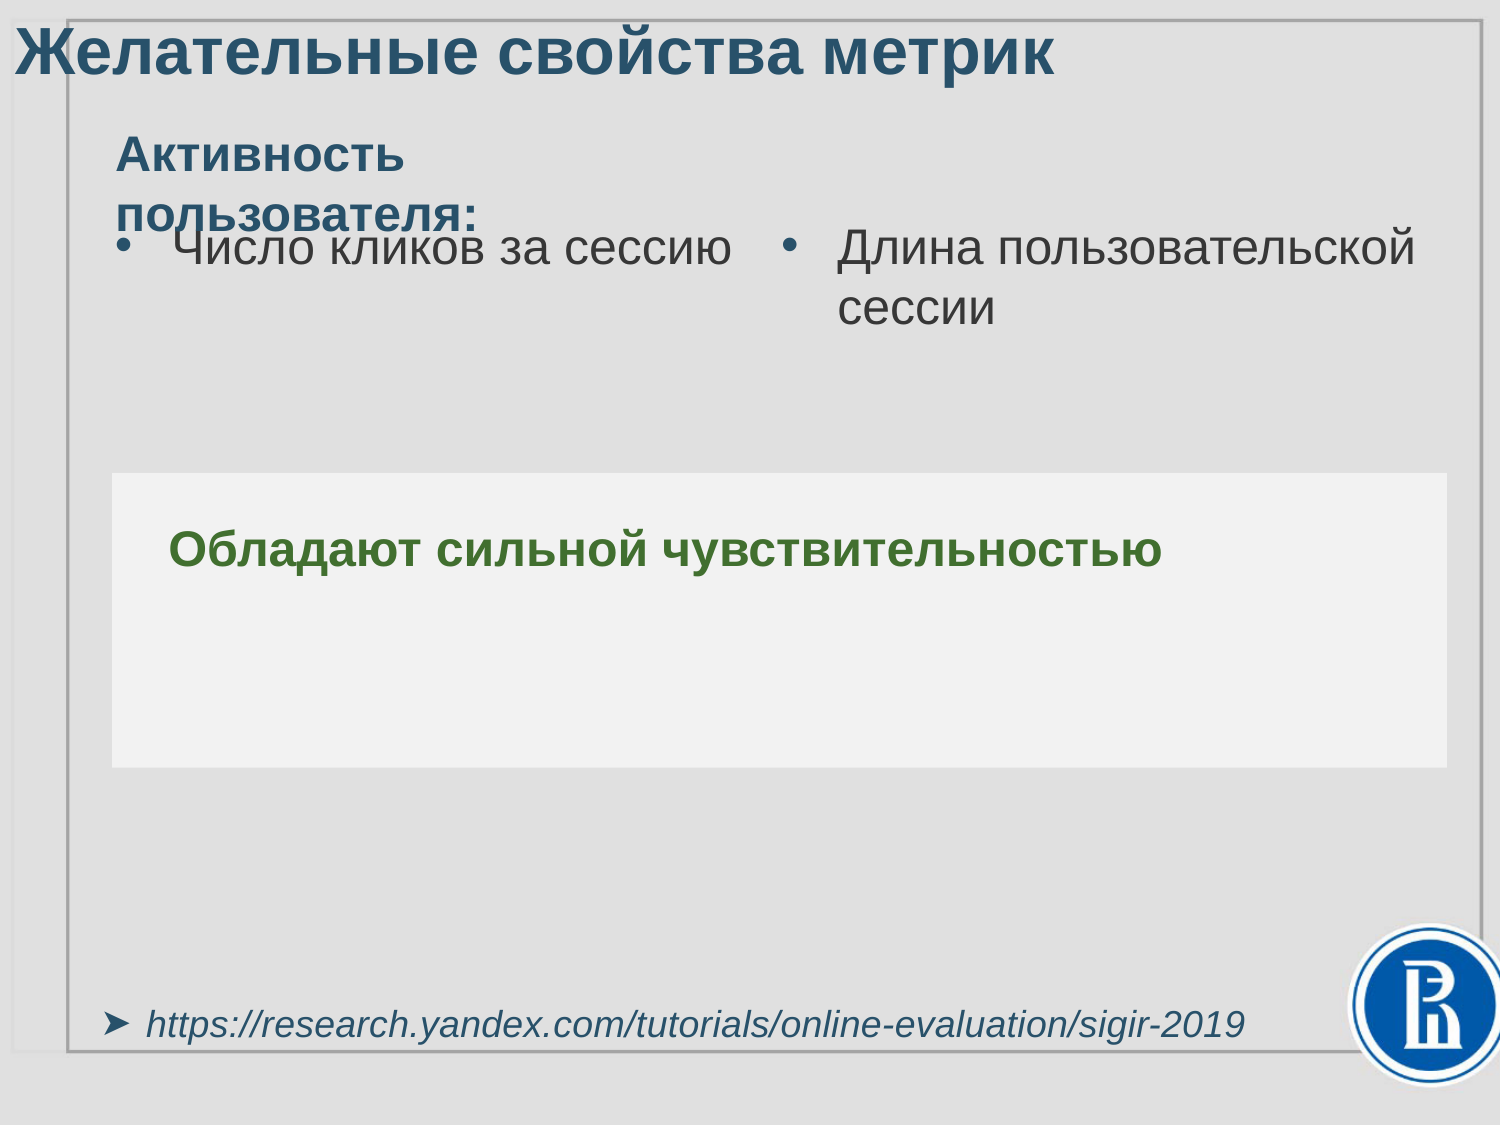

# Желательные свойства метрик
Активность пользователя:
Число кликов за сессию
Длина пользовательской сессии

Обладают сильной чувствительностью

https://research.yandex.com/tutorials/online-evaluation/sigir-2019